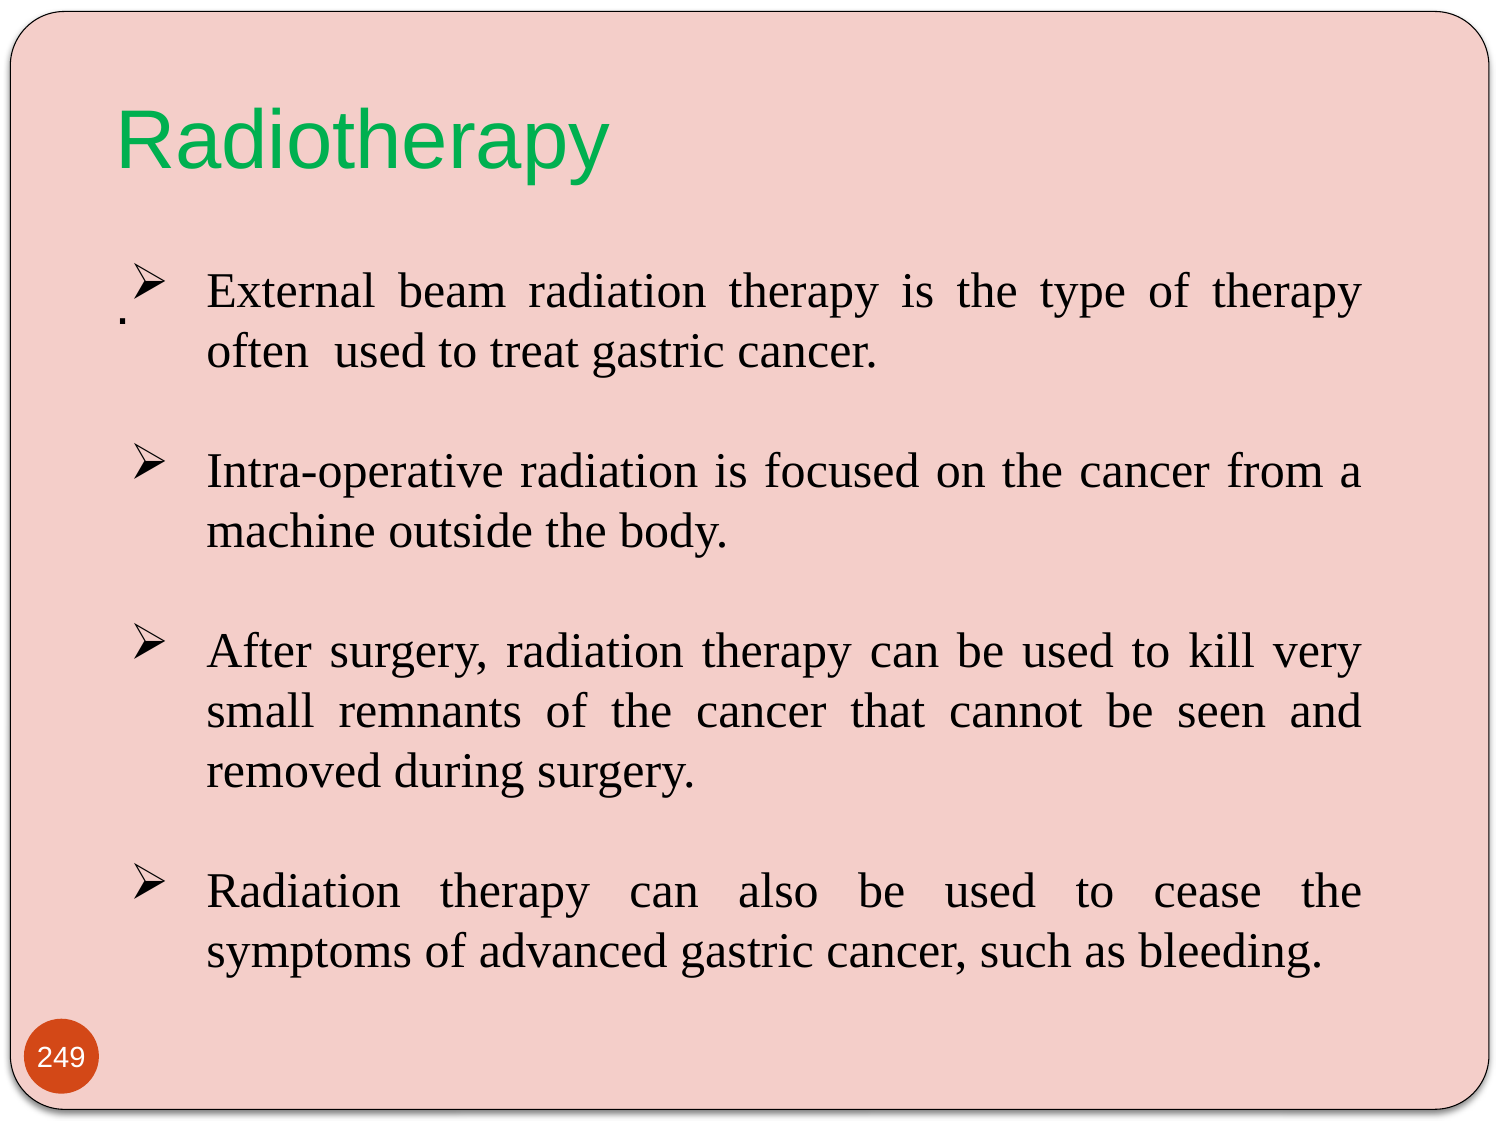

# Radiotherapy
External beam radiation therapy is the type of therapy often  used to treat gastric cancer.

Intra-operative radiation is focused on the cancer from a machine outside the body.

After surgery, radiation therapy can be used to kill very small remnants of the cancer that cannot be seen and removed during surgery.

Radiation therapy can also be used to cease the symptoms of advanced gastric cancer, such as bleeding.
.
249